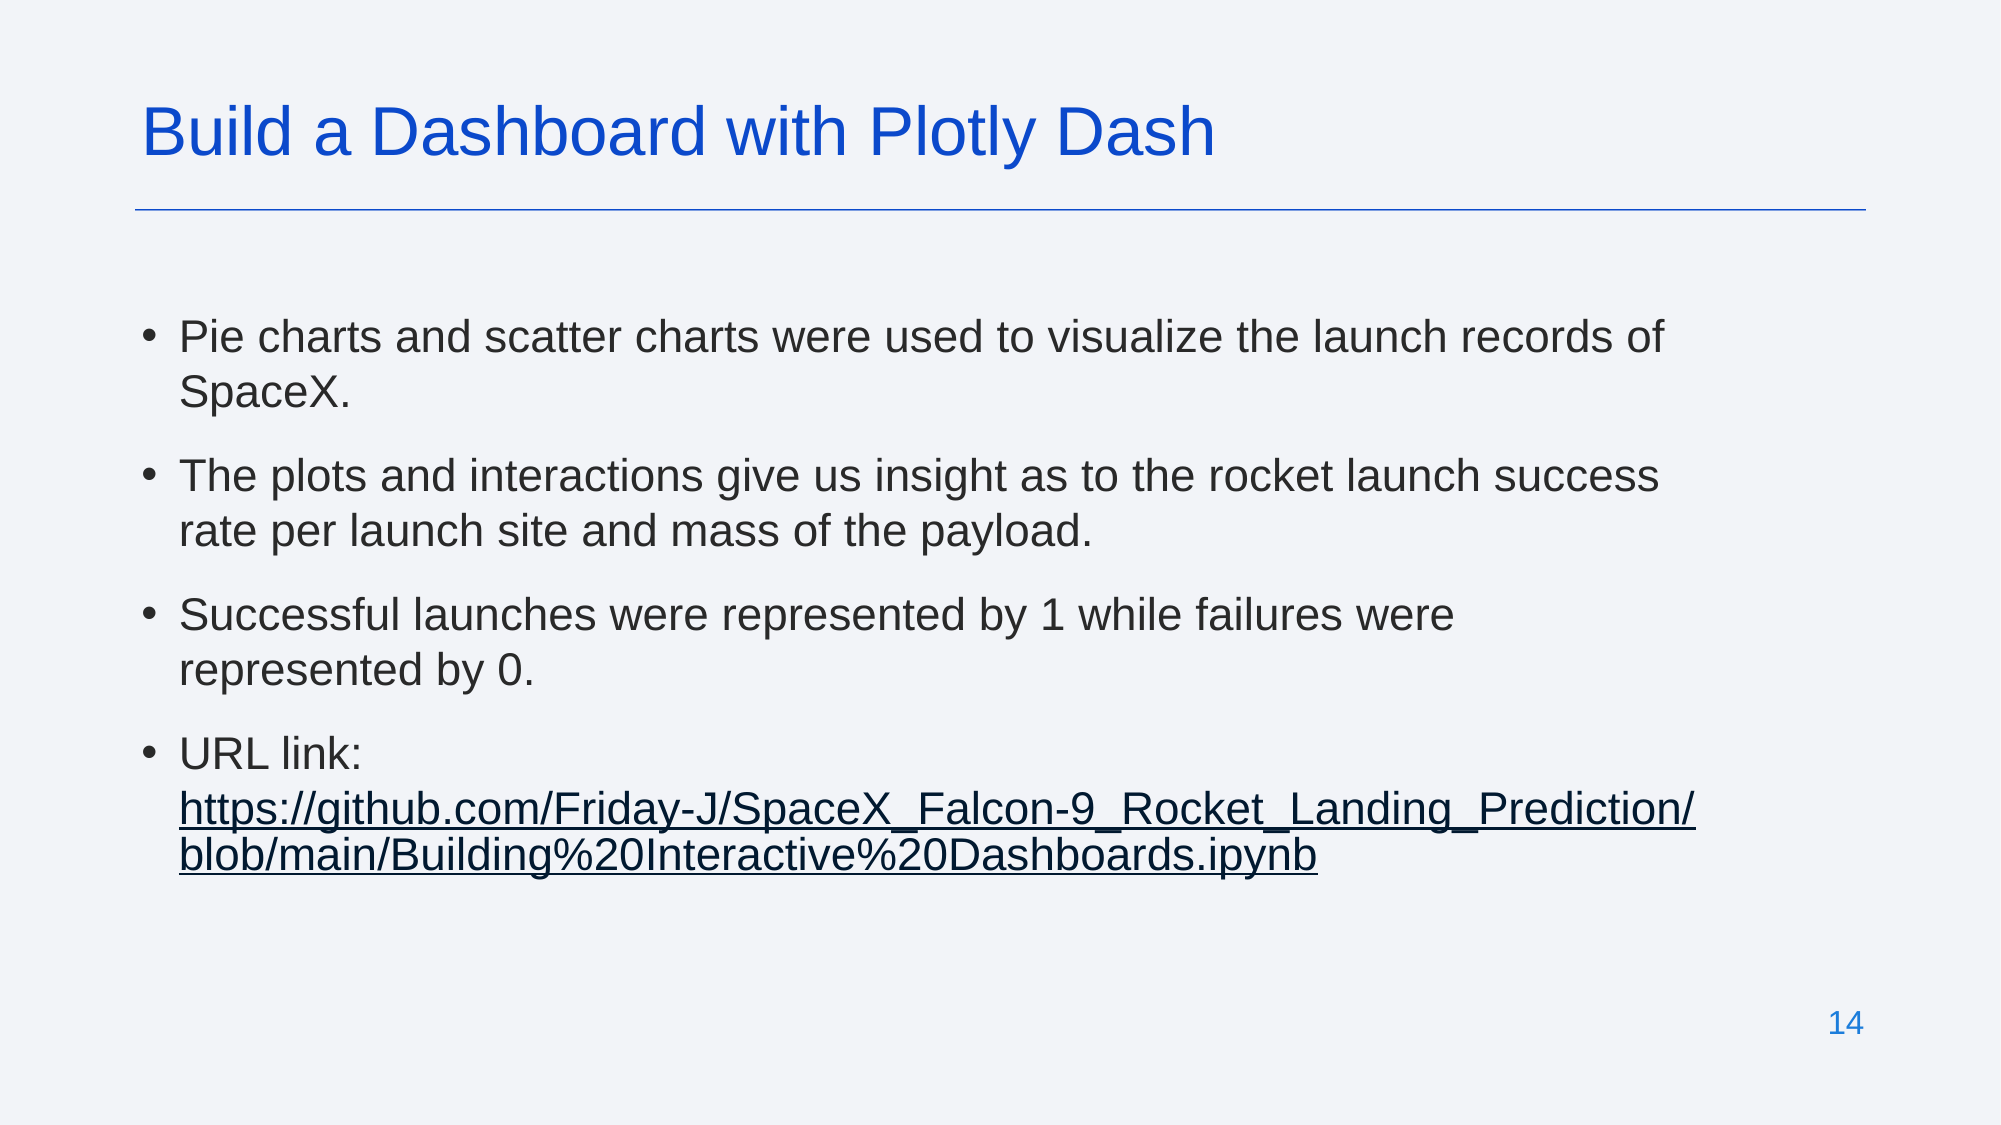

Build a Dashboard with Plotly Dash
Pie charts and scatter charts were used to visualize the launch records of SpaceX.
The plots and interactions give us insight as to the rocket launch success rate per launch site and mass of the payload.
Successful launches were represented by 1 while failures were represented by 0.
URL link: https://github.com/Friday-J/SpaceX_Falcon-9_Rocket_Landing_Prediction/blob/main/Building%20Interactive%20Dashboards.ipynb
14